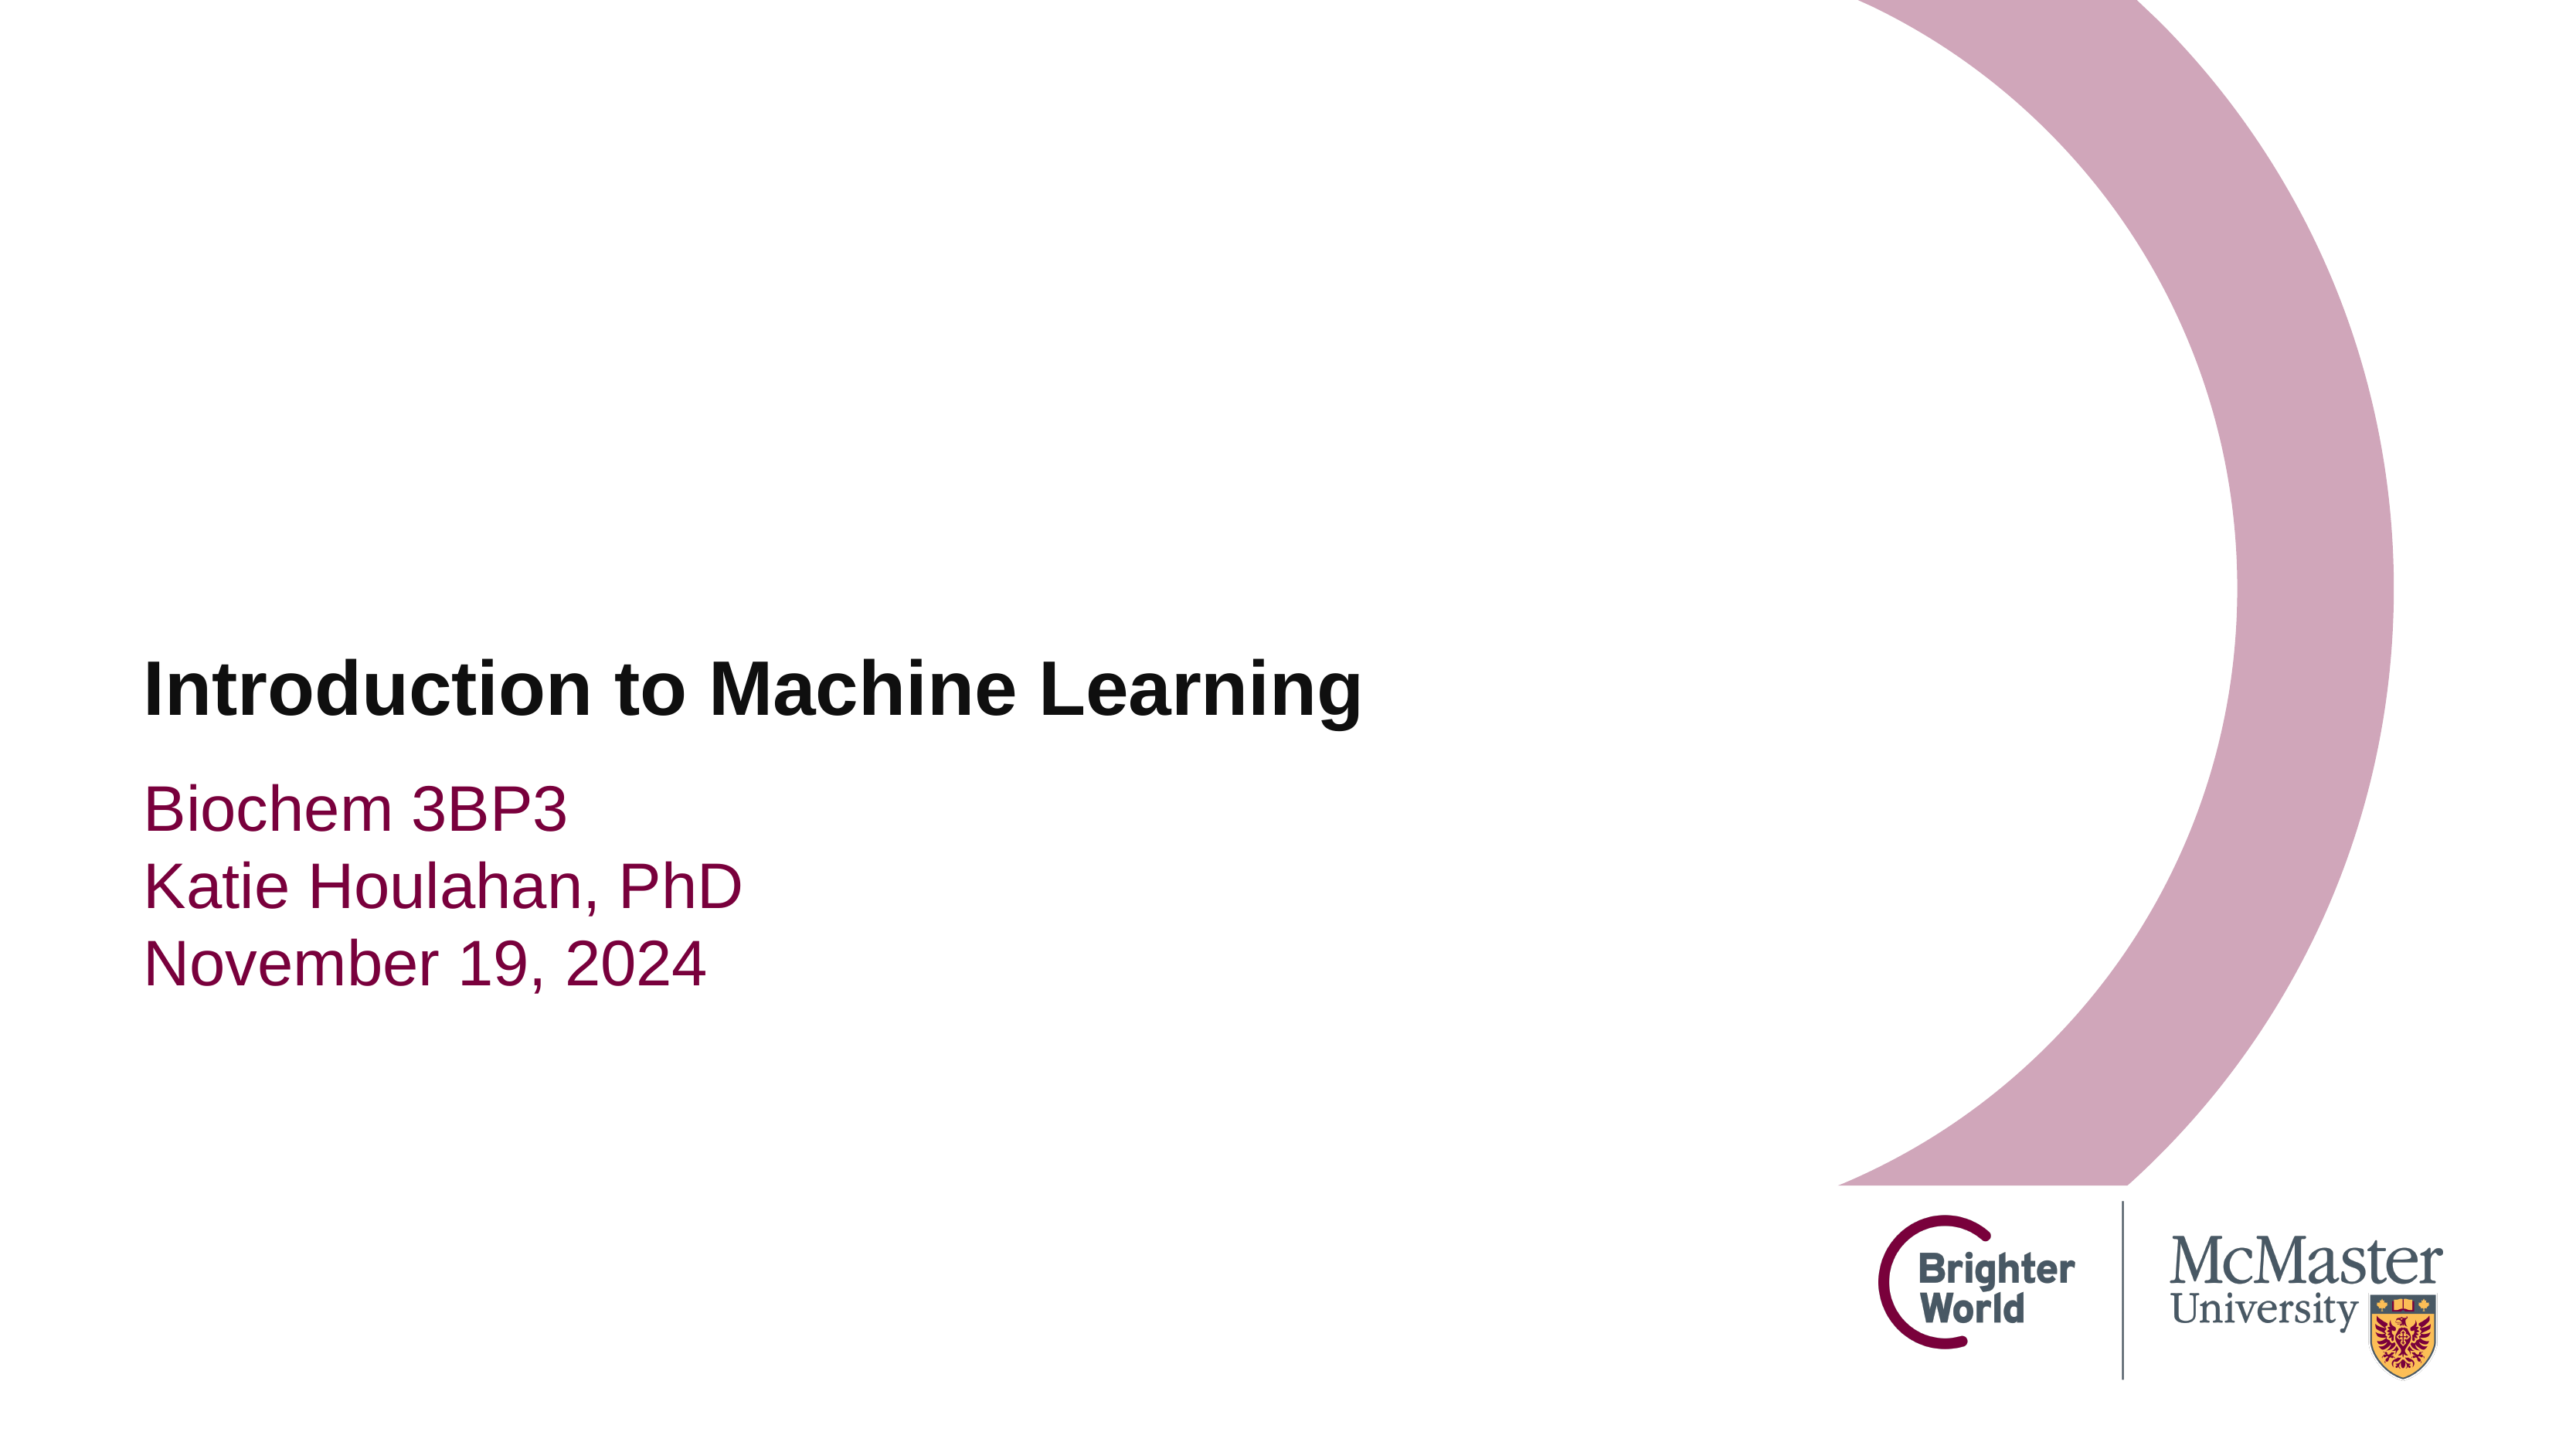

# Introduction to Machine Learning
Biochem 3BP3
Katie Houlahan, PhD
November 19, 2024